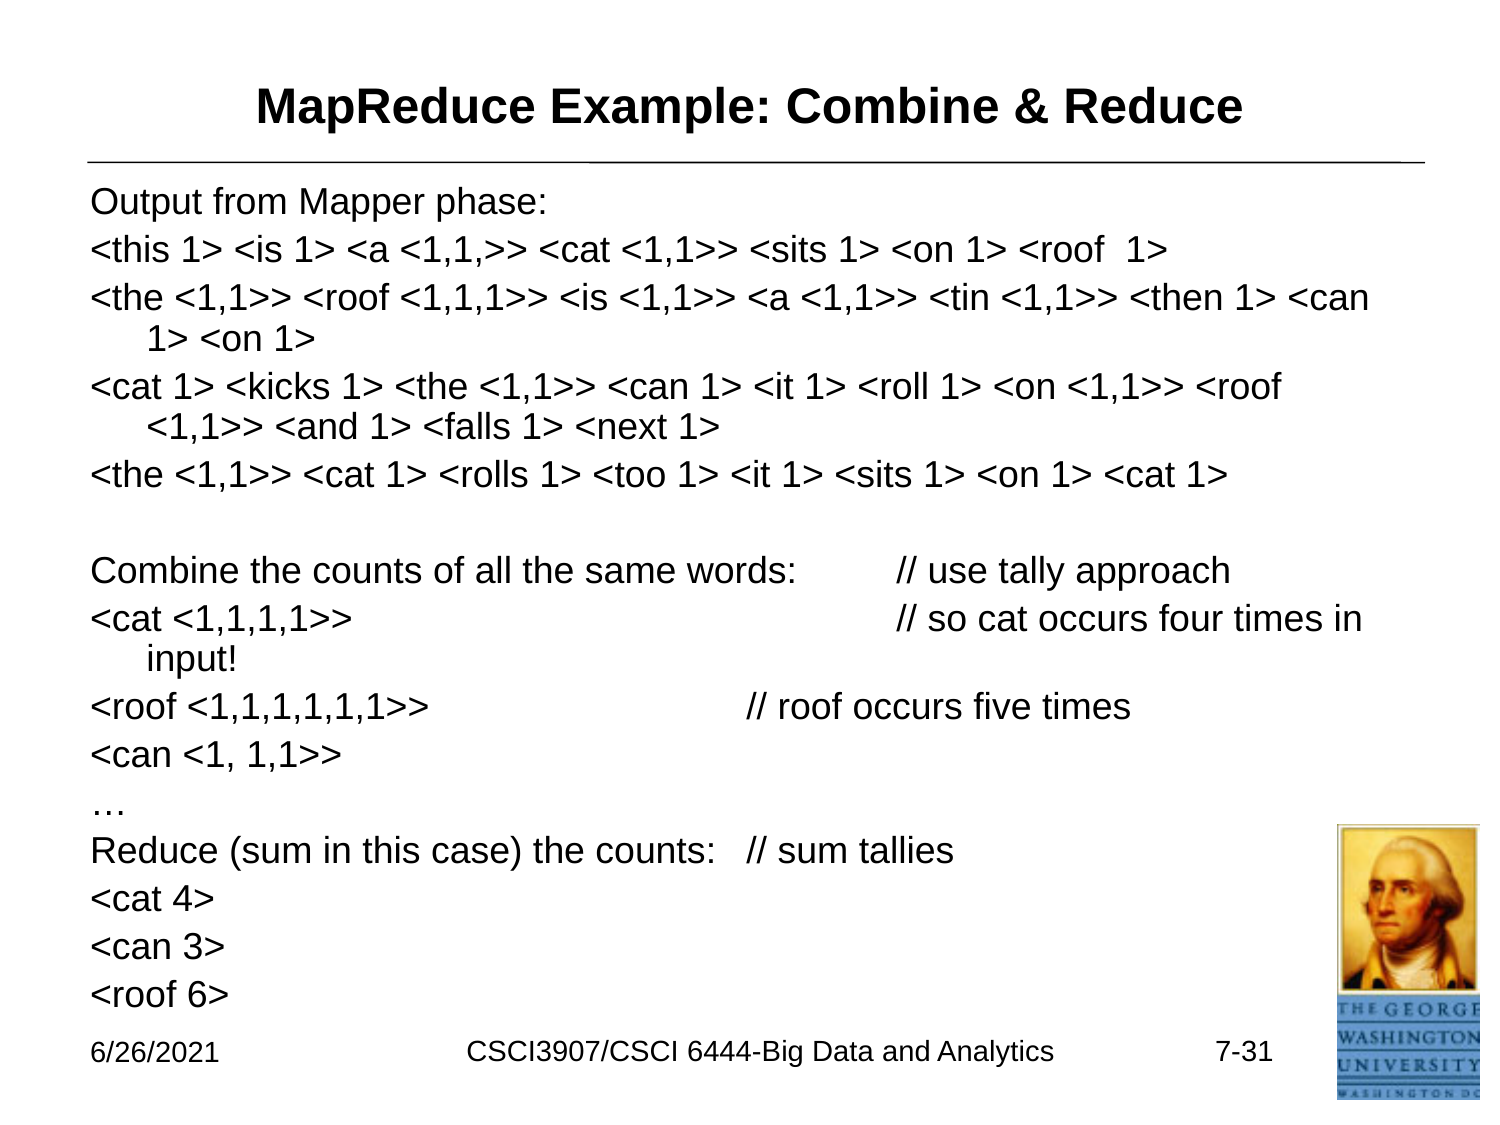

# MapReduce Example: Combine & Reduce
Output from Mapper phase:
<this 1> <is 1> <a <1,1,>> <cat <1,1>> <sits 1> <on 1> <roof  1>
<the <1,1>> <roof <1,1,1>> <is <1,1>> <a <1,1>> <tin <1,1>> <then 1> <can 1> <on 1>
<cat 1> <kicks 1> <the <1,1>> <can 1> <it 1> <roll 1> <on <1,1>> <roof <1,1>> <and 1> <falls 1> <next 1>
<the <1,1>> <cat 1> <rolls 1> <too 1> <it 1> <sits 1> <on 1> <cat 1>

Combine the counts of all the same words:	// use tally approach
<cat <1,1,1,1>>				// so cat occurs four times in input!
<roof <1,1,1,1,1,1>>			// roof occurs five times
<can <1, 1,1>>
…
Reduce (sum in this case) the counts:	// sum tallies
<cat 4>
<can 3>
<roof 6>

CSCI3907/CSCI 6444-Big Data and Analytics
7-31
6/26/2021